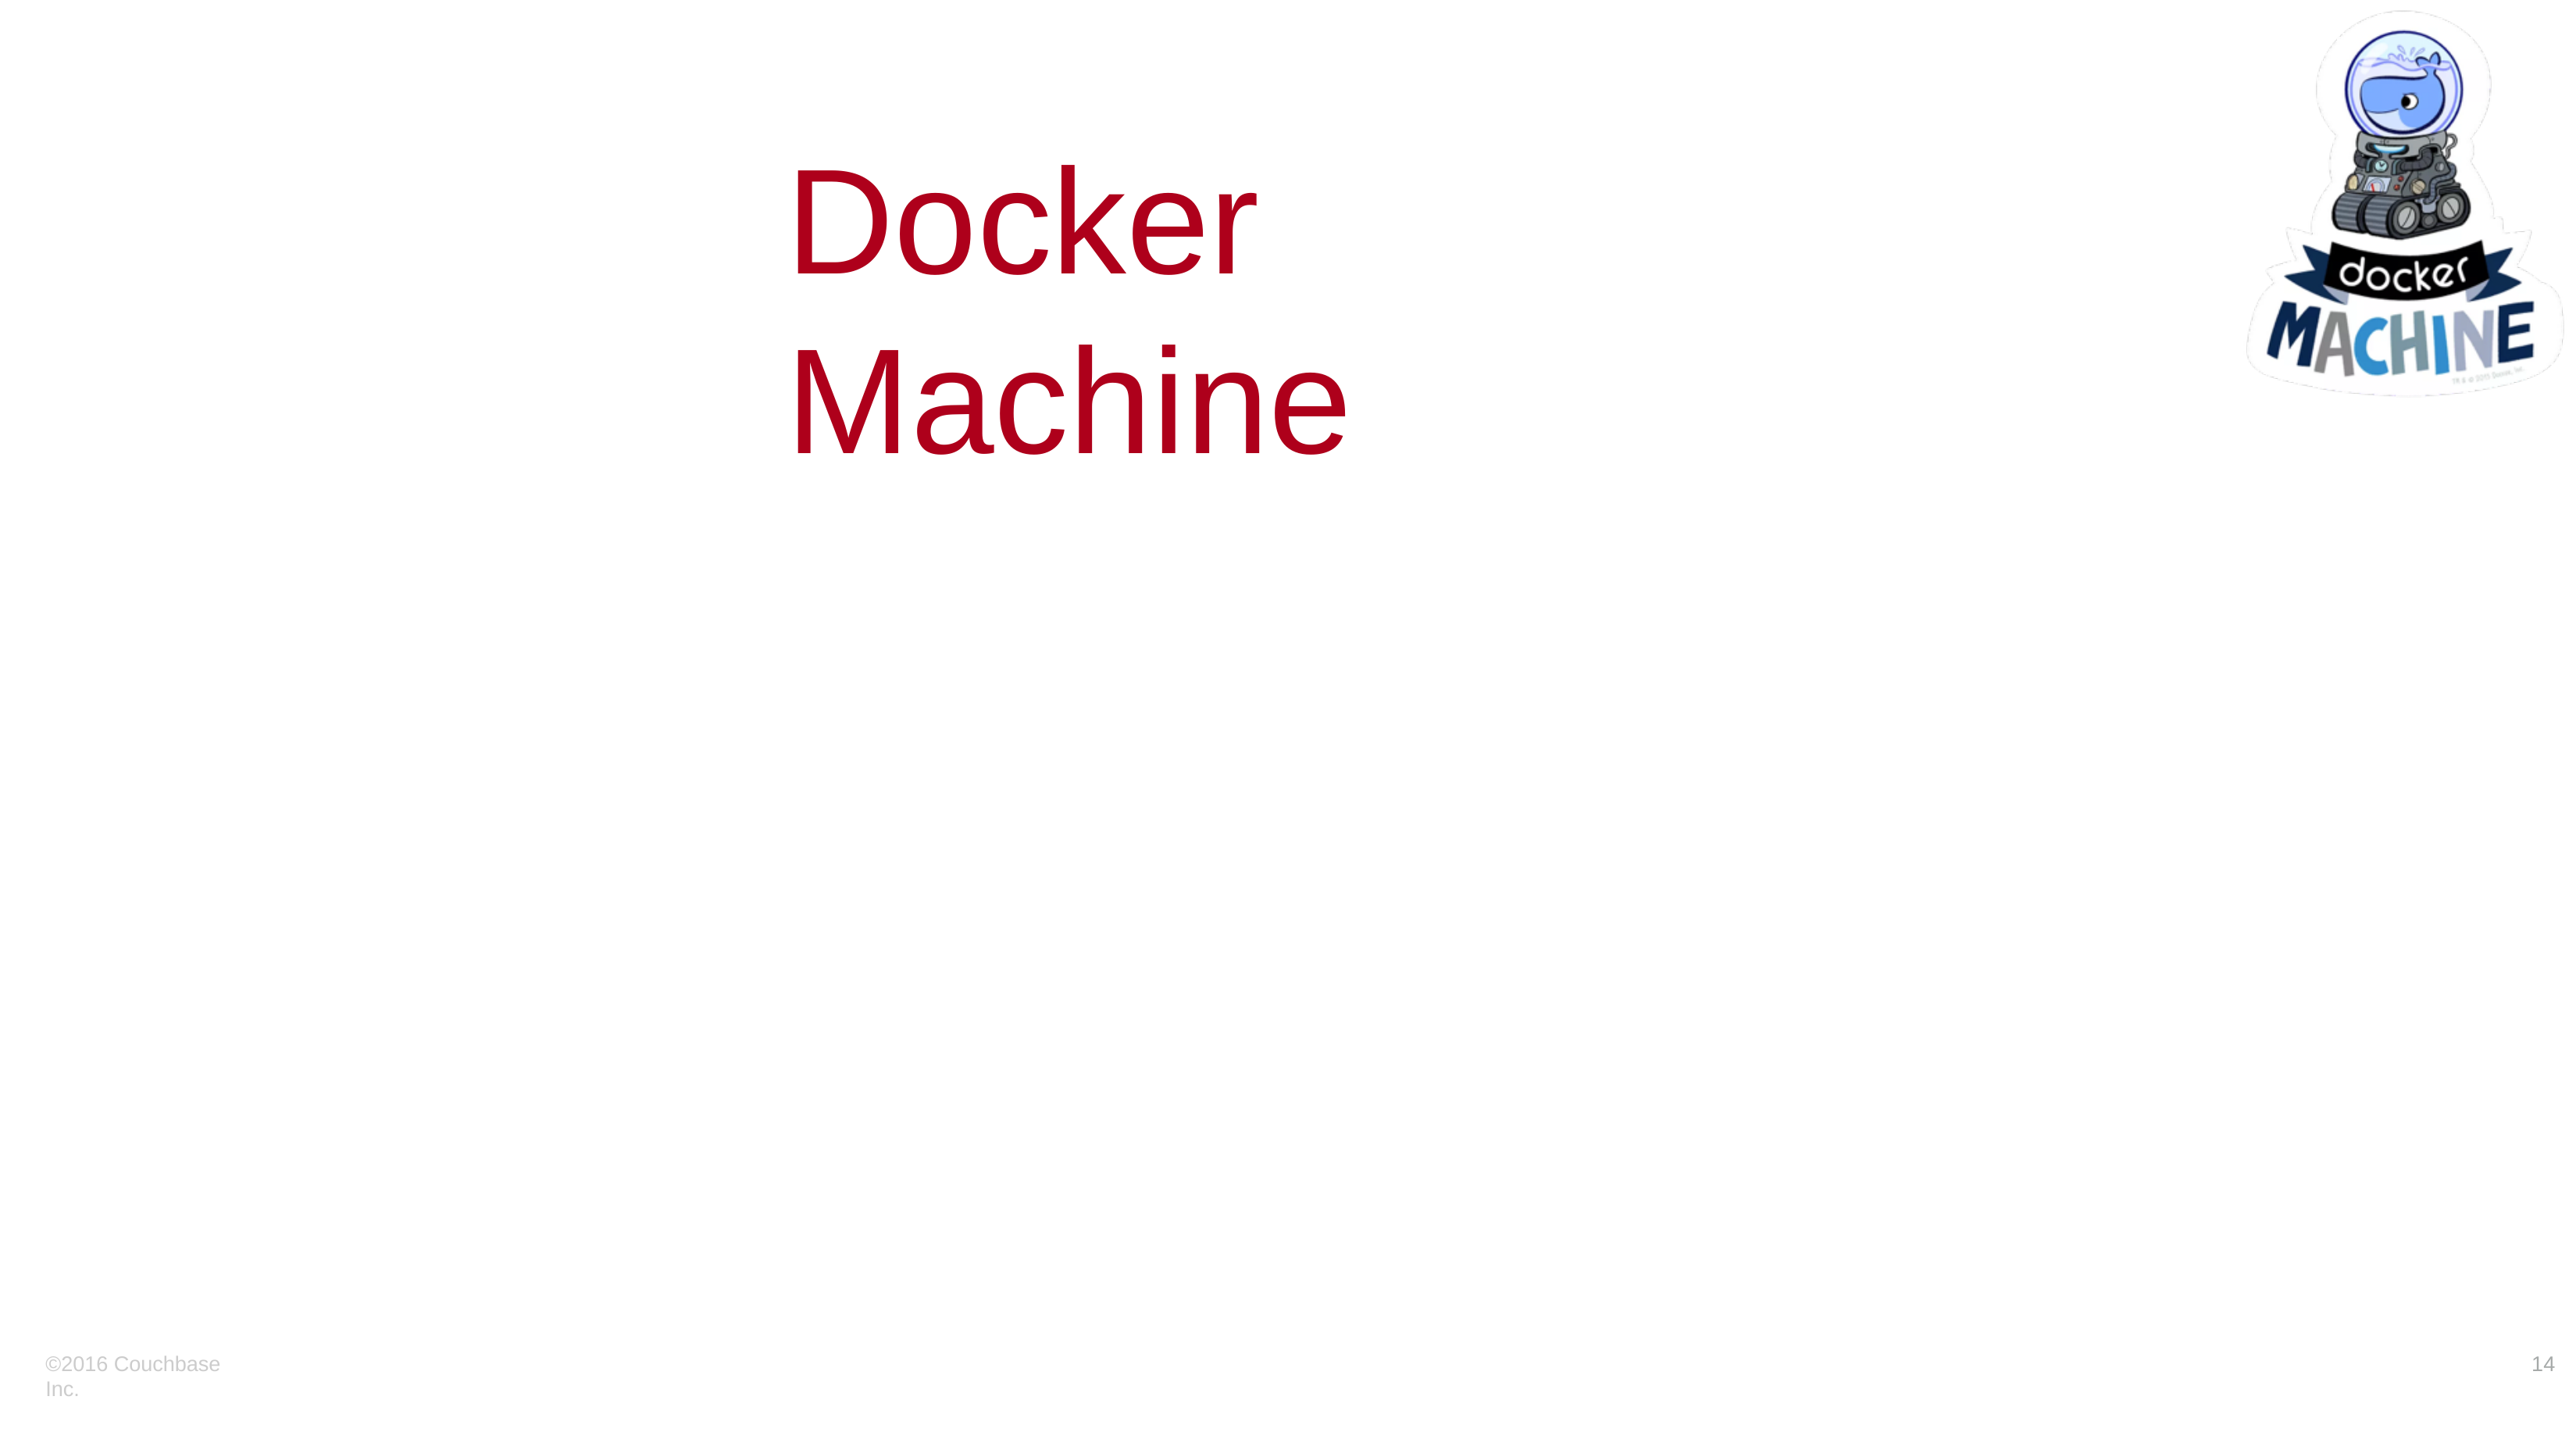

# Docker Machine
©2016 Couchbase Inc.
14